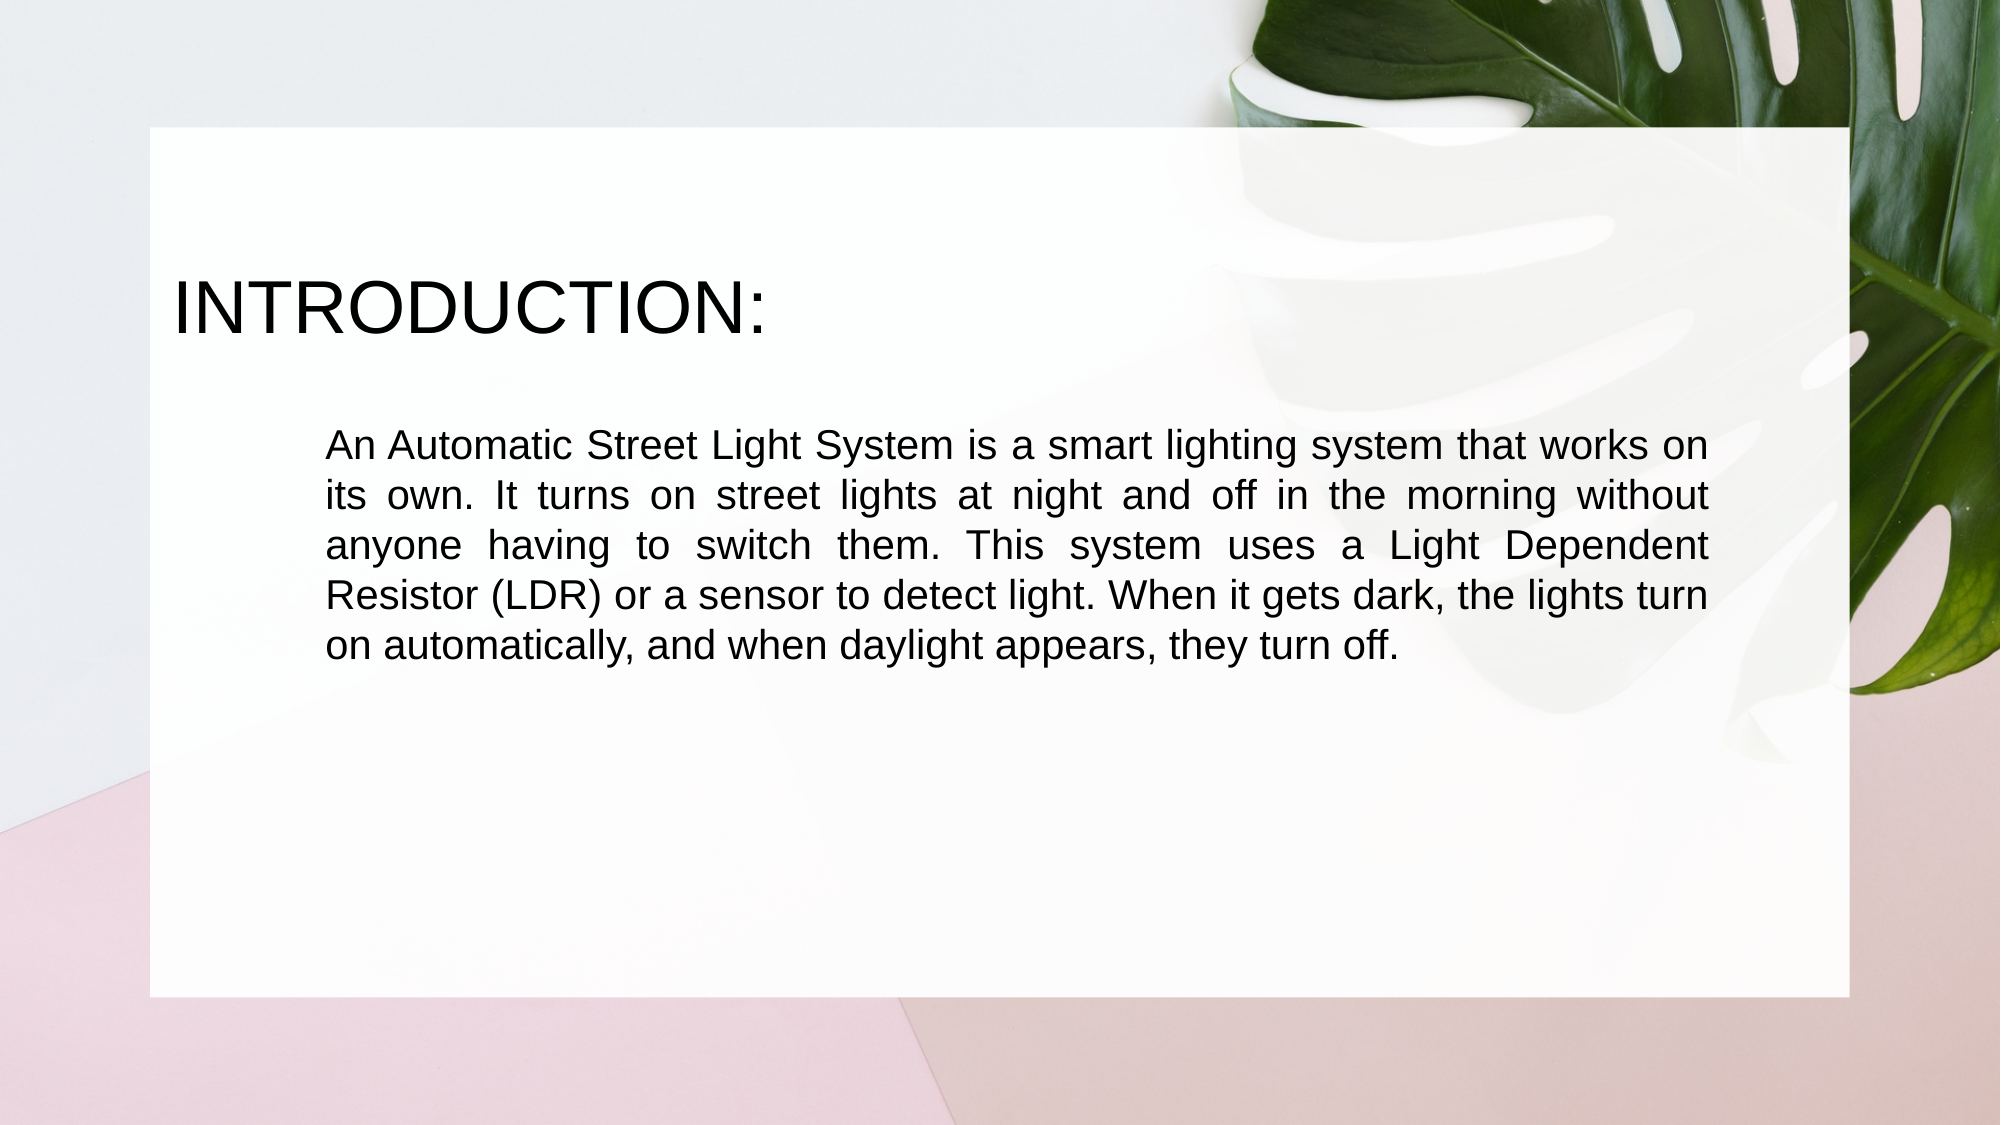

# INTRODUCTION:
An Automatic Street Light System is a smart lighting system that works on its own. It turns on street lights at night and off in the morning without anyone having to switch them. This system uses a Light Dependent Resistor (LDR) or a sensor to detect light. When it gets dark, the lights turn on automatically, and when daylight appears, they turn off.